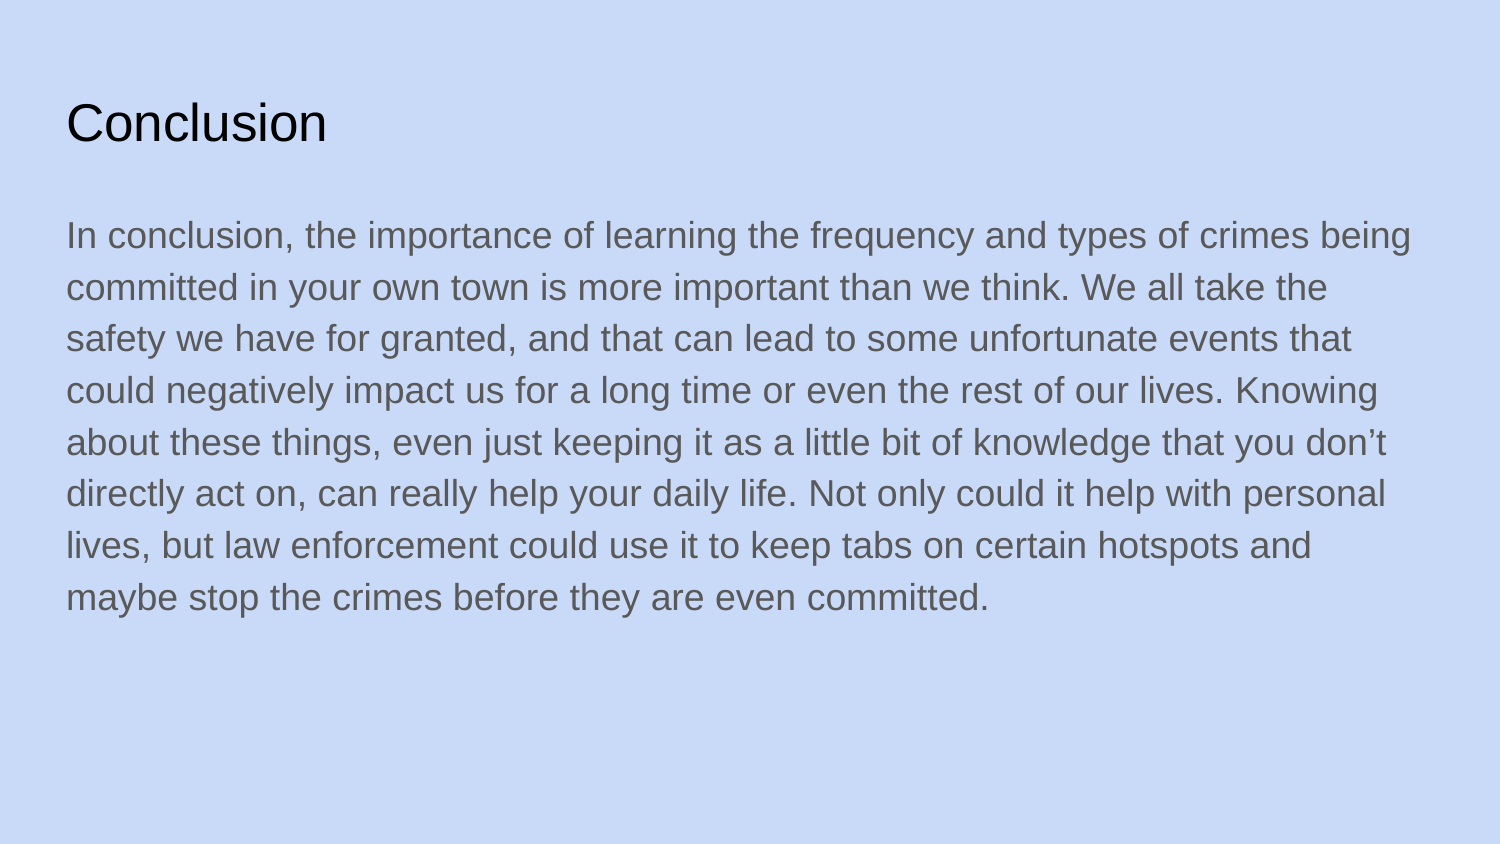

# Conclusion
In conclusion, the importance of learning the frequency and types of crimes being committed in your own town is more important than we think. We all take the safety we have for granted, and that can lead to some unfortunate events that could negatively impact us for a long time or even the rest of our lives. Knowing about these things, even just keeping it as a little bit of knowledge that you don’t directly act on, can really help your daily life. Not only could it help with personal lives, but law enforcement could use it to keep tabs on certain hotspots and maybe stop the crimes before they are even committed.